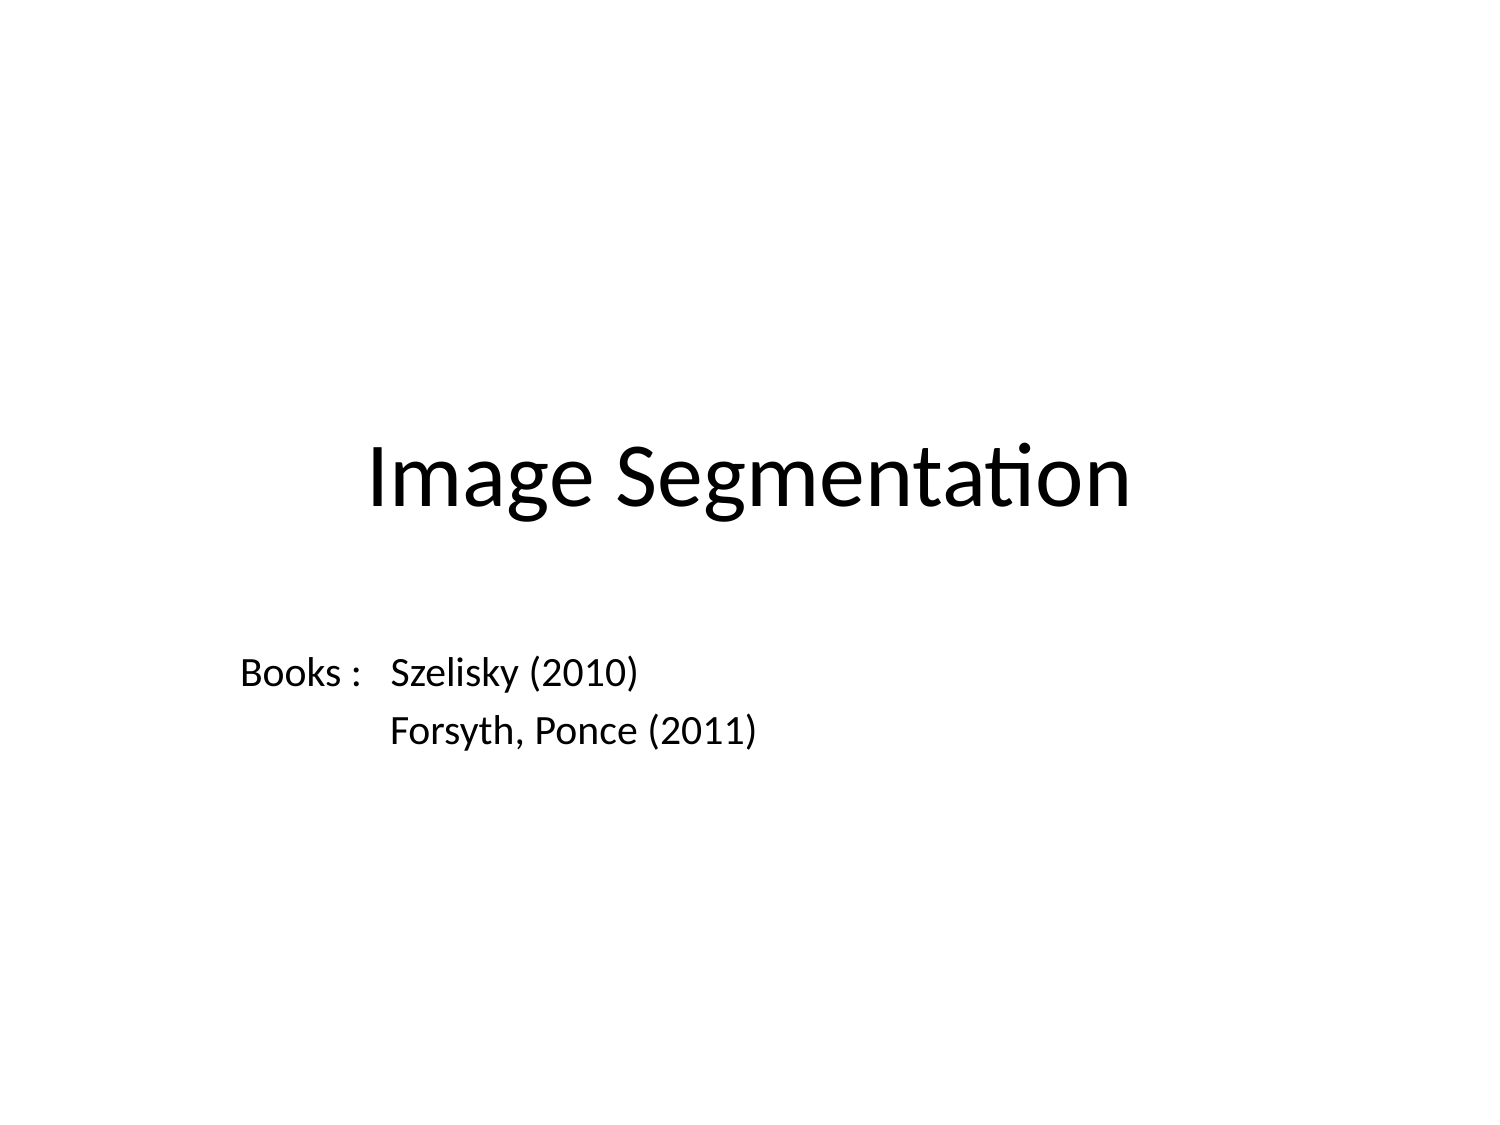

# Image Segmentation
Books :   Szelisky (2010)
	Forsyth, Ponce (2011)